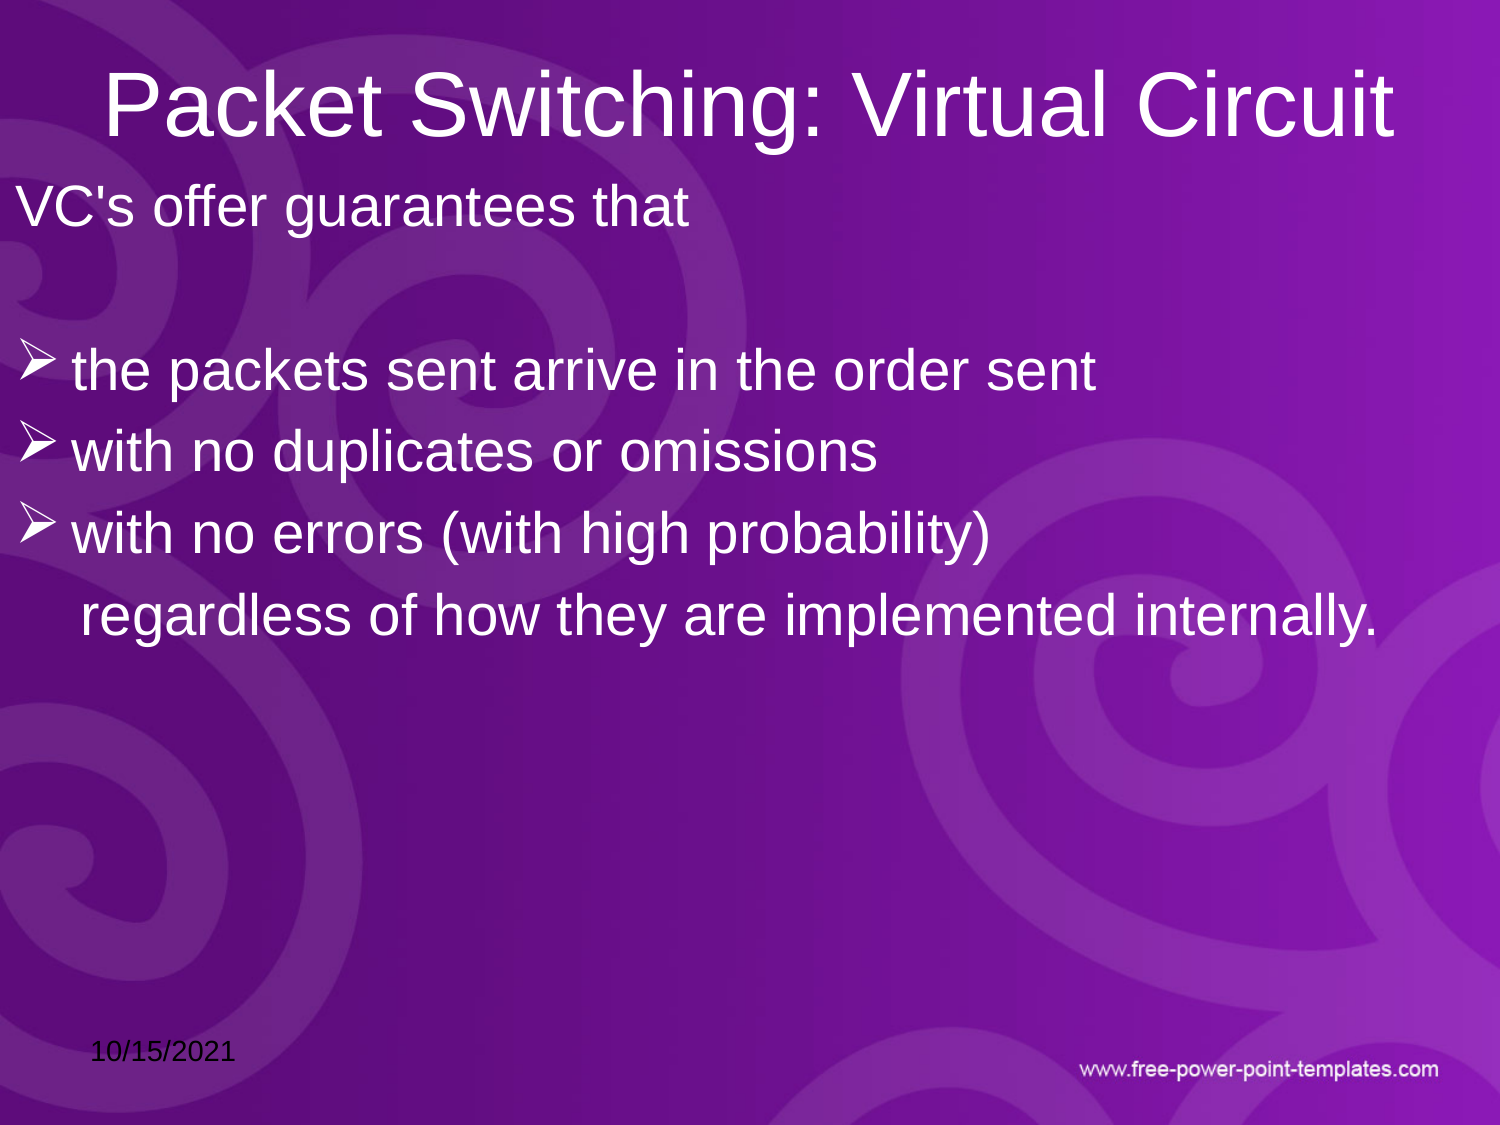

# Packet Switching: Virtual Circuit
VC's offer guarantees that

the packets sent arrive in the order sent
with no duplicates or omissions
with no errors (with high probability)
    regardless of how they are implemented internally.

10/15/2021